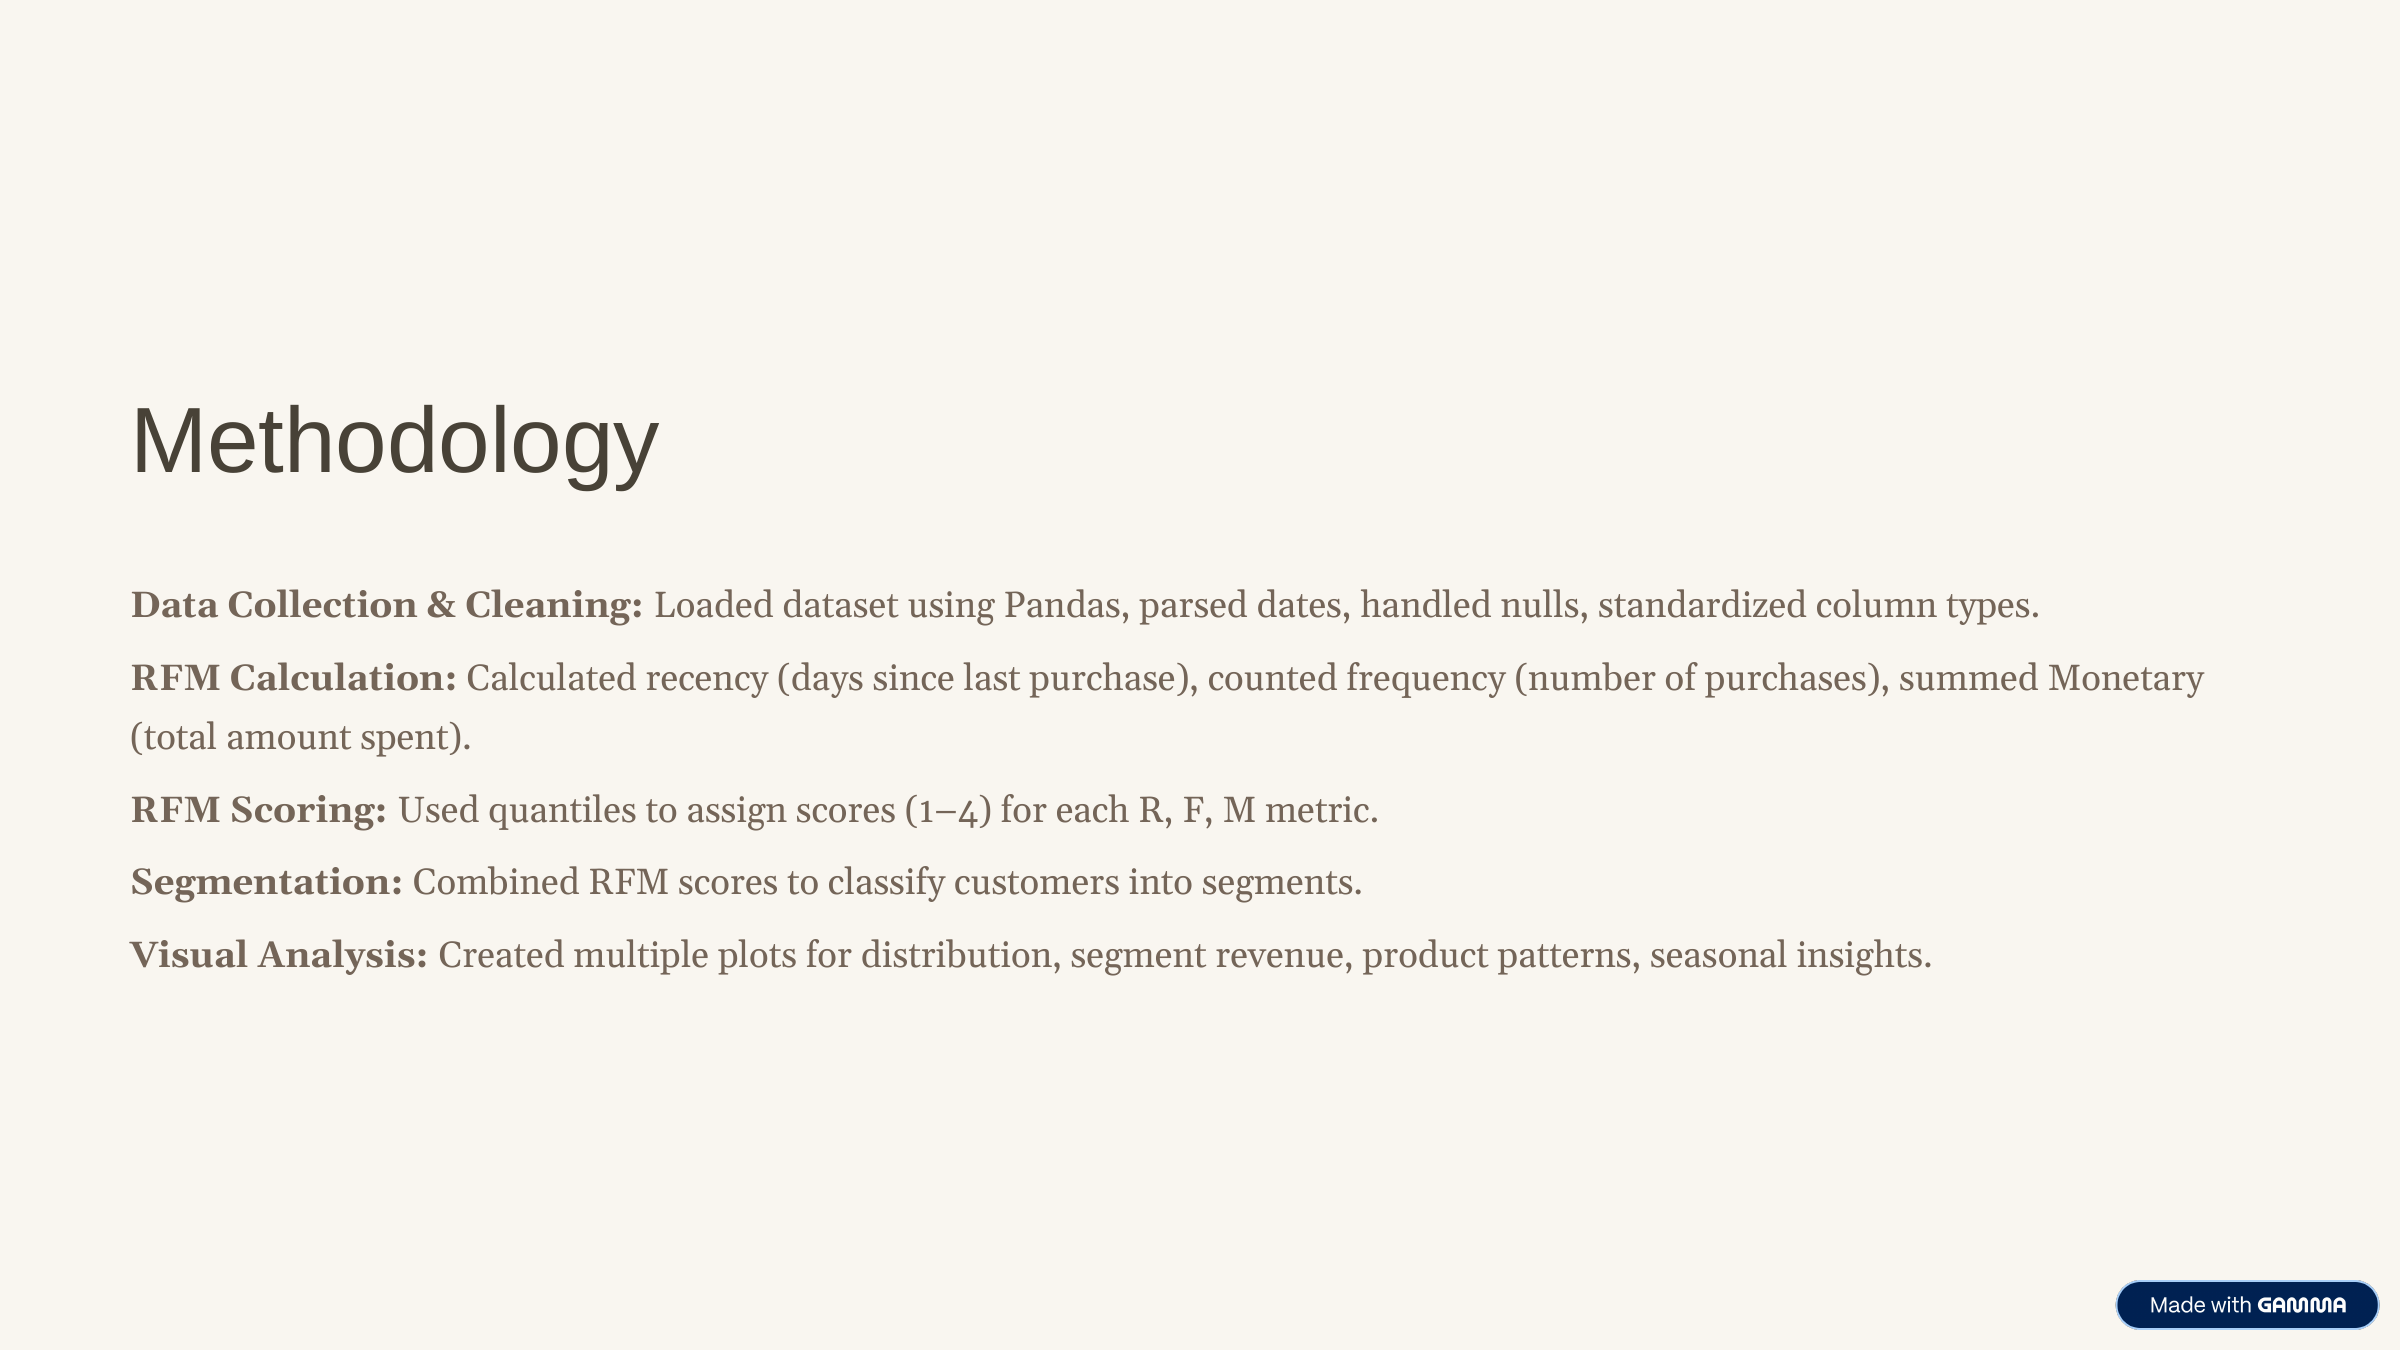

Methodology
Data Collection & Cleaning: Loaded dataset using Pandas, parsed dates, handled nulls, standardized column types.
RFM Calculation: Calculated recency (days since last purchase), counted frequency (number of purchases), summed Monetary (total amount spent).
RFM Scoring: Used quantiles to assign scores (1–4) for each R, F, M metric.
Segmentation: Combined RFM scores to classify customers into segments.
Visual Analysis: Created multiple plots for distribution, segment revenue, product patterns, seasonal insights.